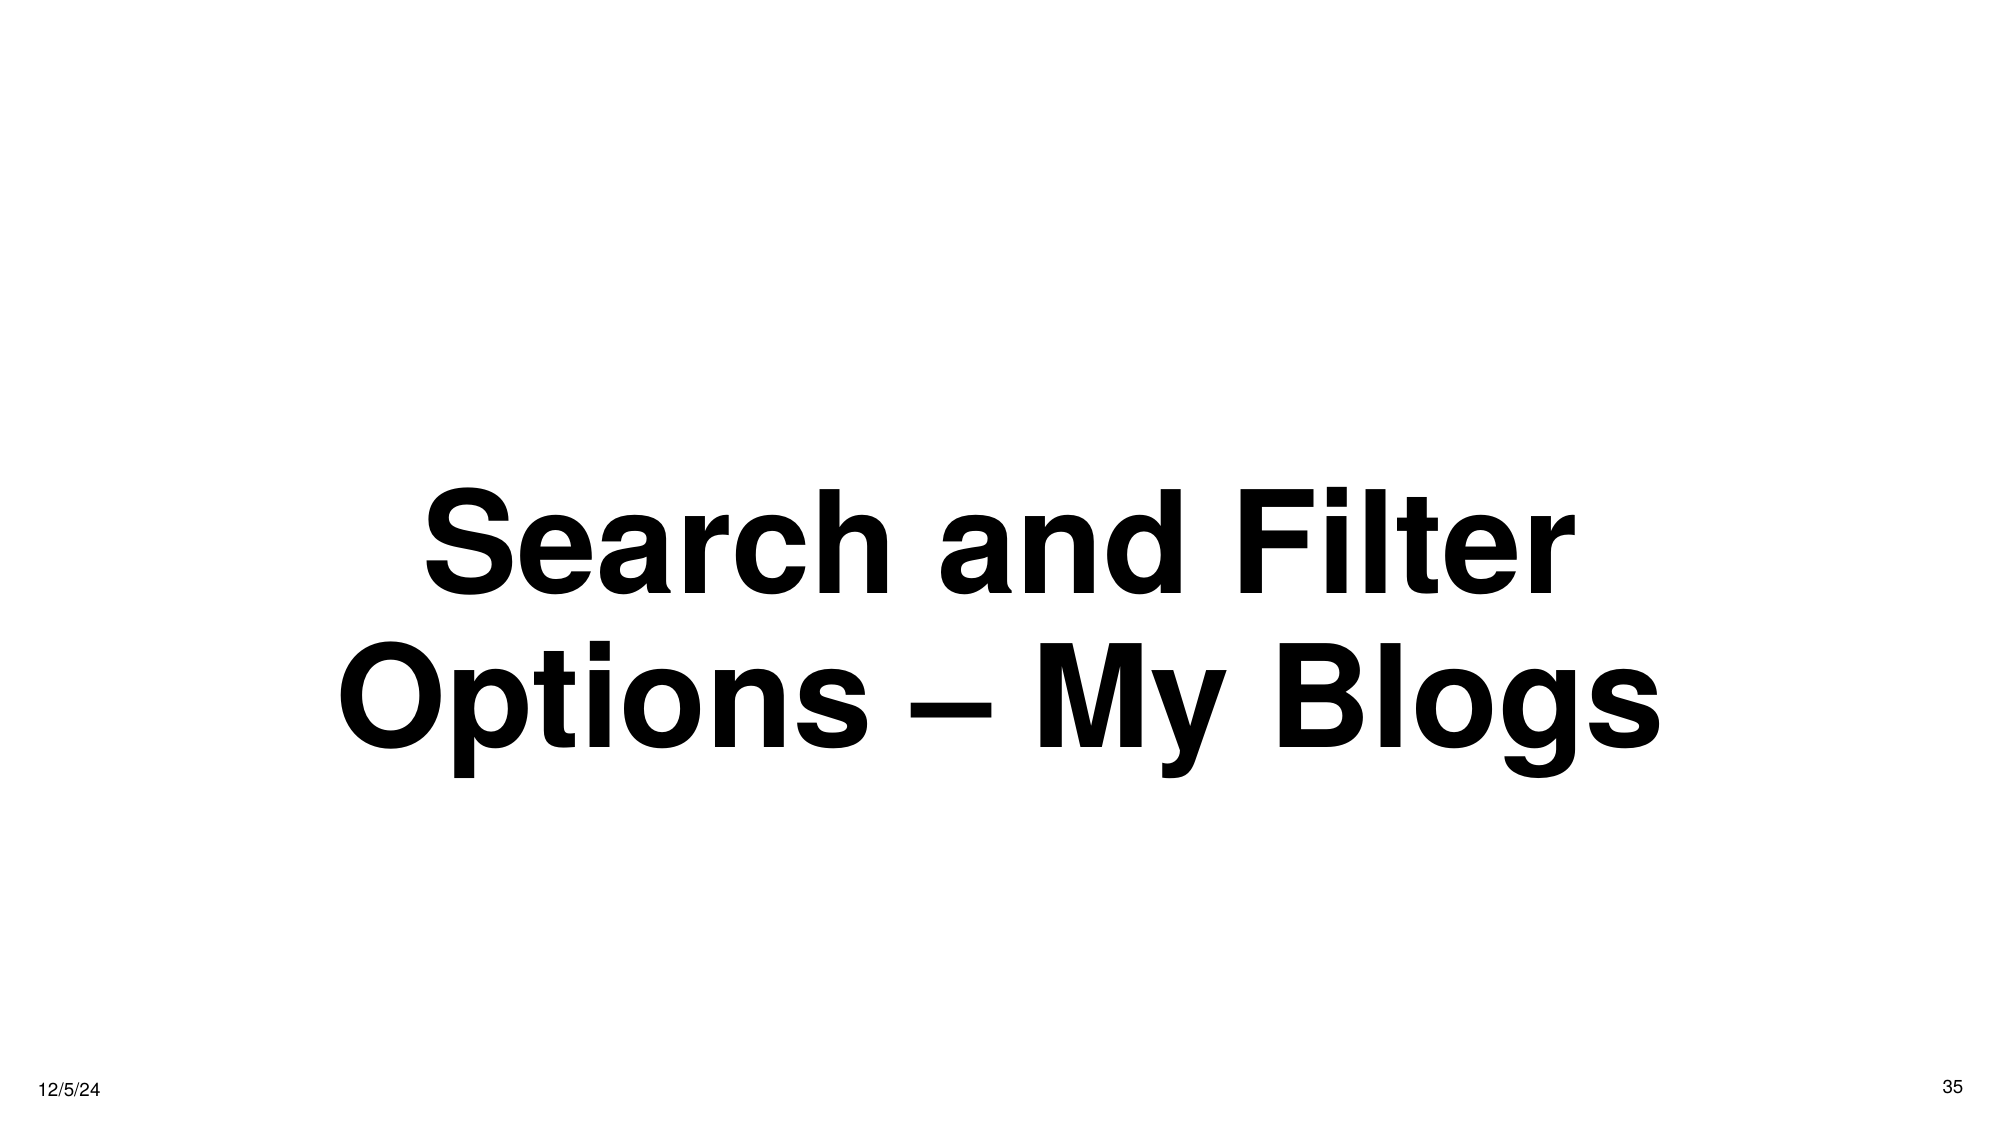

# Search and Filter Options – My Blogs

12/5/24

35